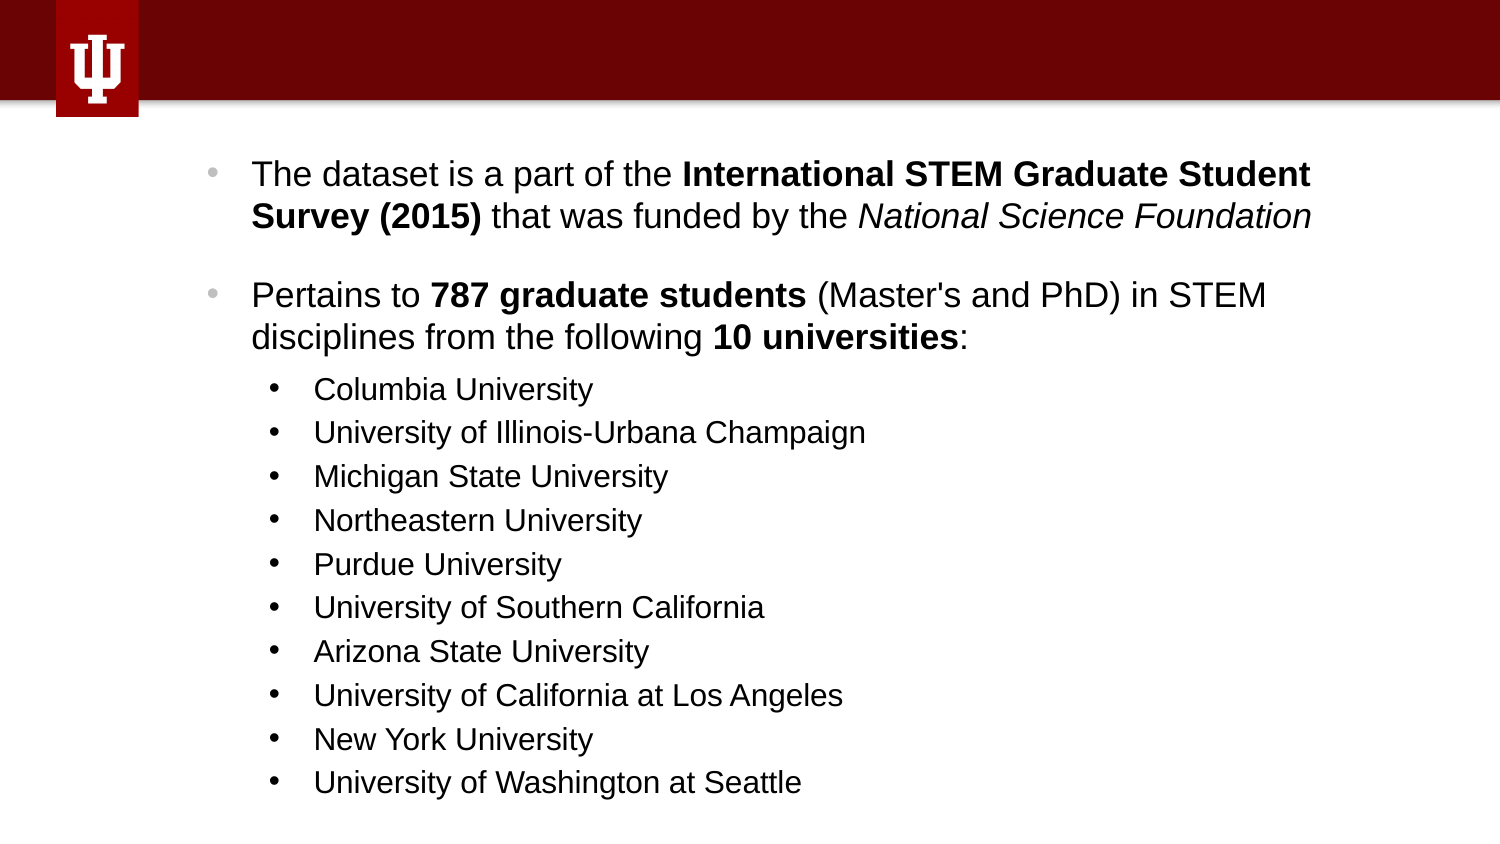

The dataset is a part of the International STEM Graduate Student Survey (2015) that was funded by the National Science Foundation
Pertains to 787 graduate students (Master's and PhD) in STEM disciplines from the following 10 universities:
Columbia University
University of Illinois-Urbana Champaign
Michigan State University
Northeastern University
Purdue University
University of Southern California
Arizona State University
University of California at Los Angeles
New York University
University of Washington at Seattle